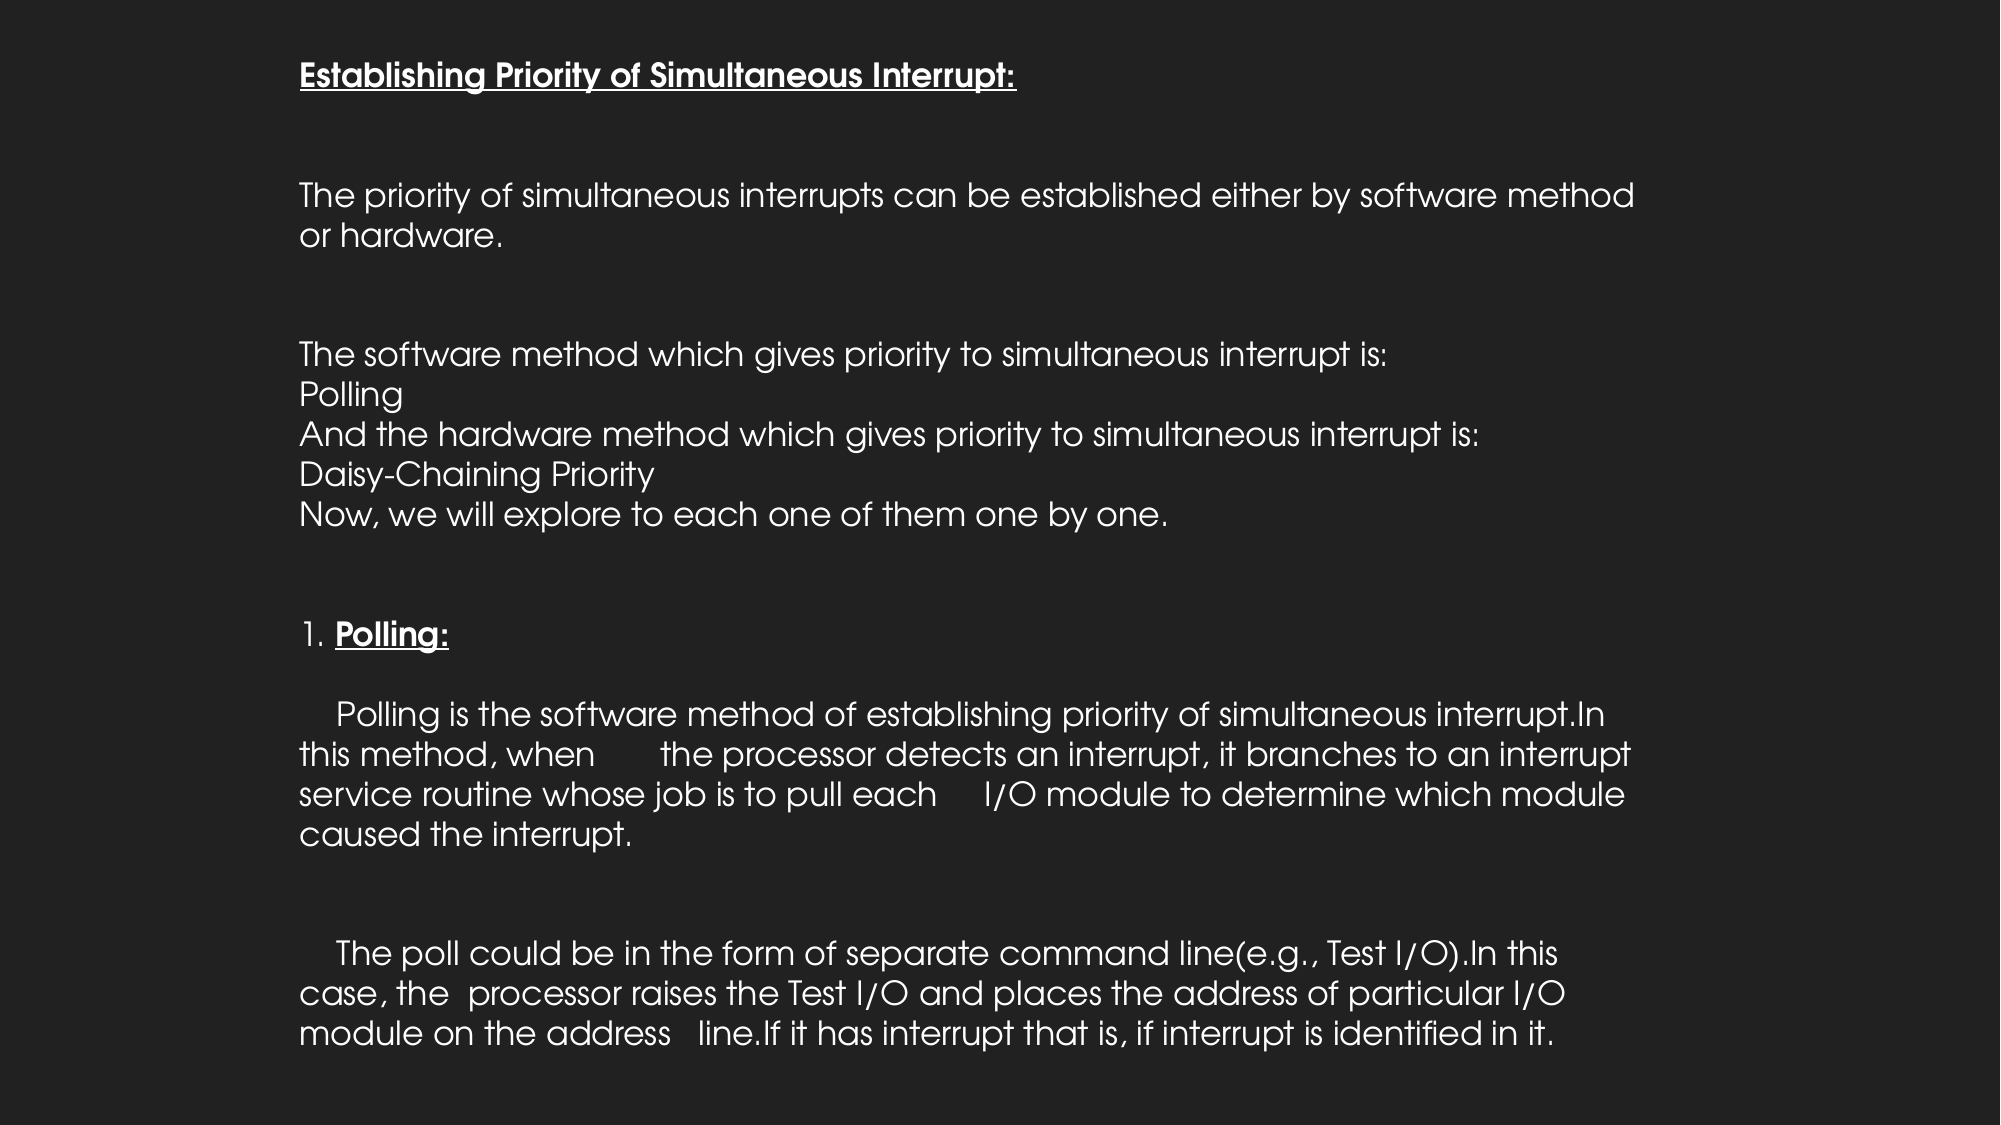

Establishing Priority of Simultaneous Interrupt:

The priority of simultaneous interrupts can be established either by software method or hardware.
The software method which gives priority to simultaneous interrupt is:
Polling
And the hardware method which gives priority to simultaneous interrupt is:
Daisy-Chaining Priority
Now, we will explore to each one of them one by one.
1. Polling:
   
    Polling is the software method of establishing priority of simultaneous interrupt.In this method, when       the processor detects an interrupt, it branches to an interrupt service routine whose job is to pull each     I/O module to determine which module caused the interrupt.

    The poll could be in the form of separate command line(e.g., Test I/O).In this case, the  processor raises the Test I/O and places the address of particular I/O module on the address   line.If it has interrupt that is, if interrupt is identified in it.